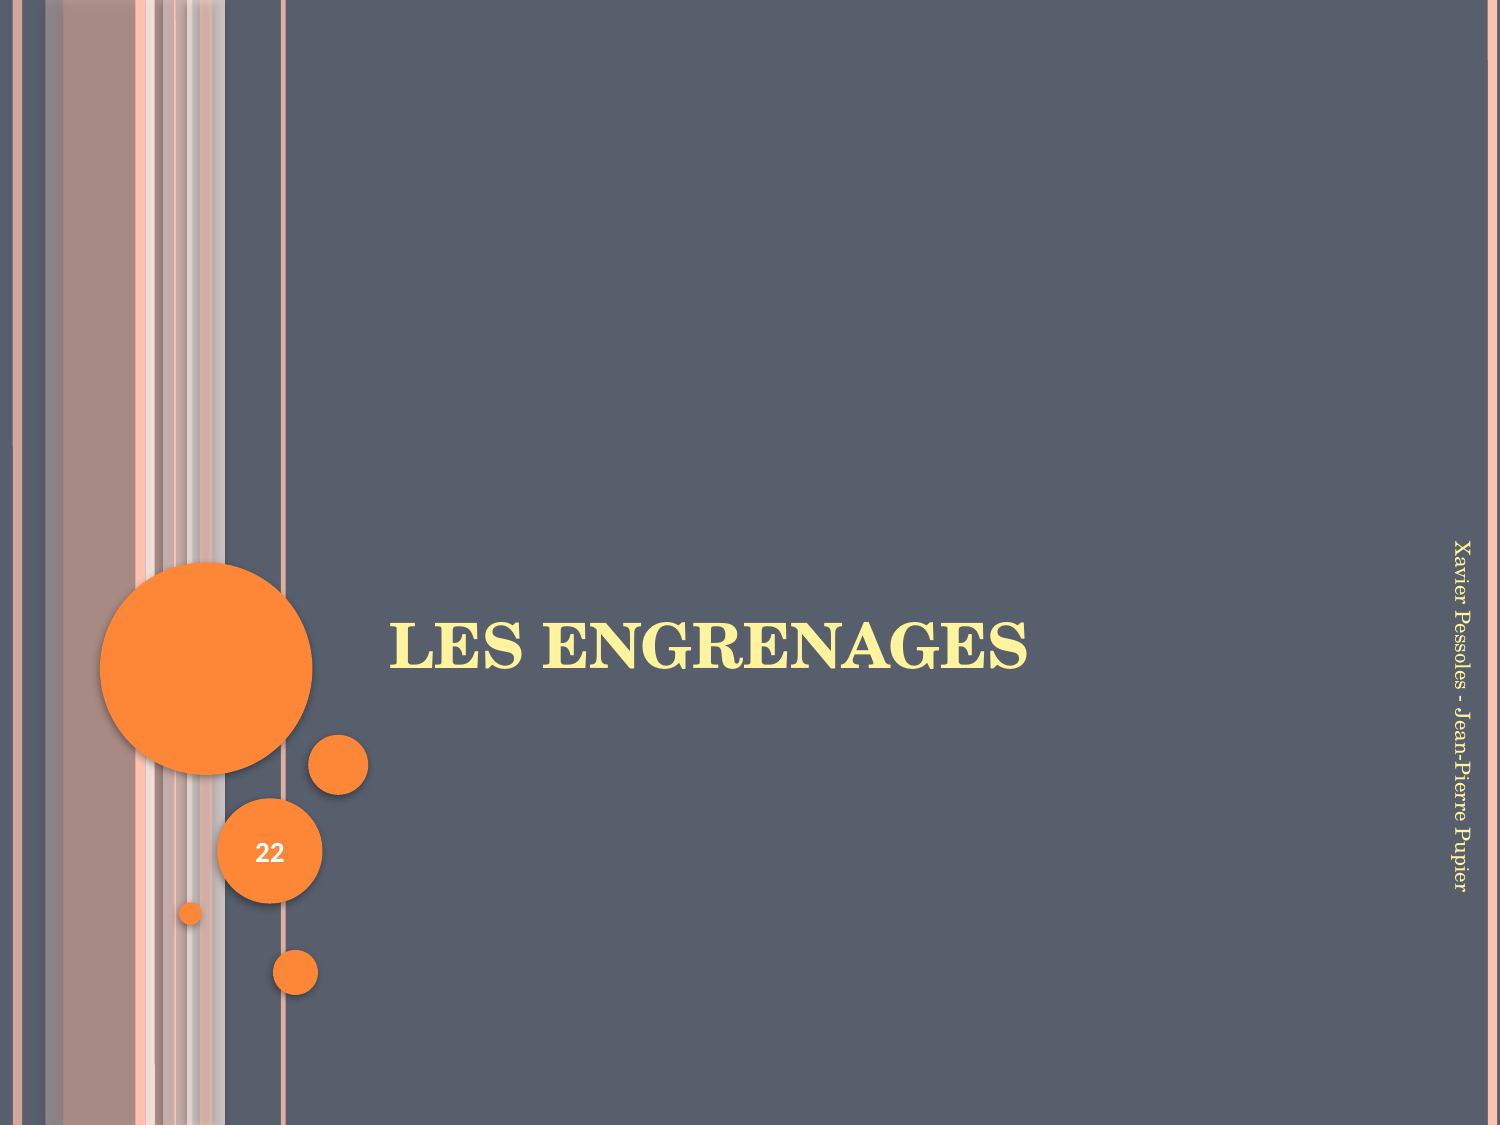

# Les engrenages
Xavier Pessoles - Jean-Pierre Pupier
22